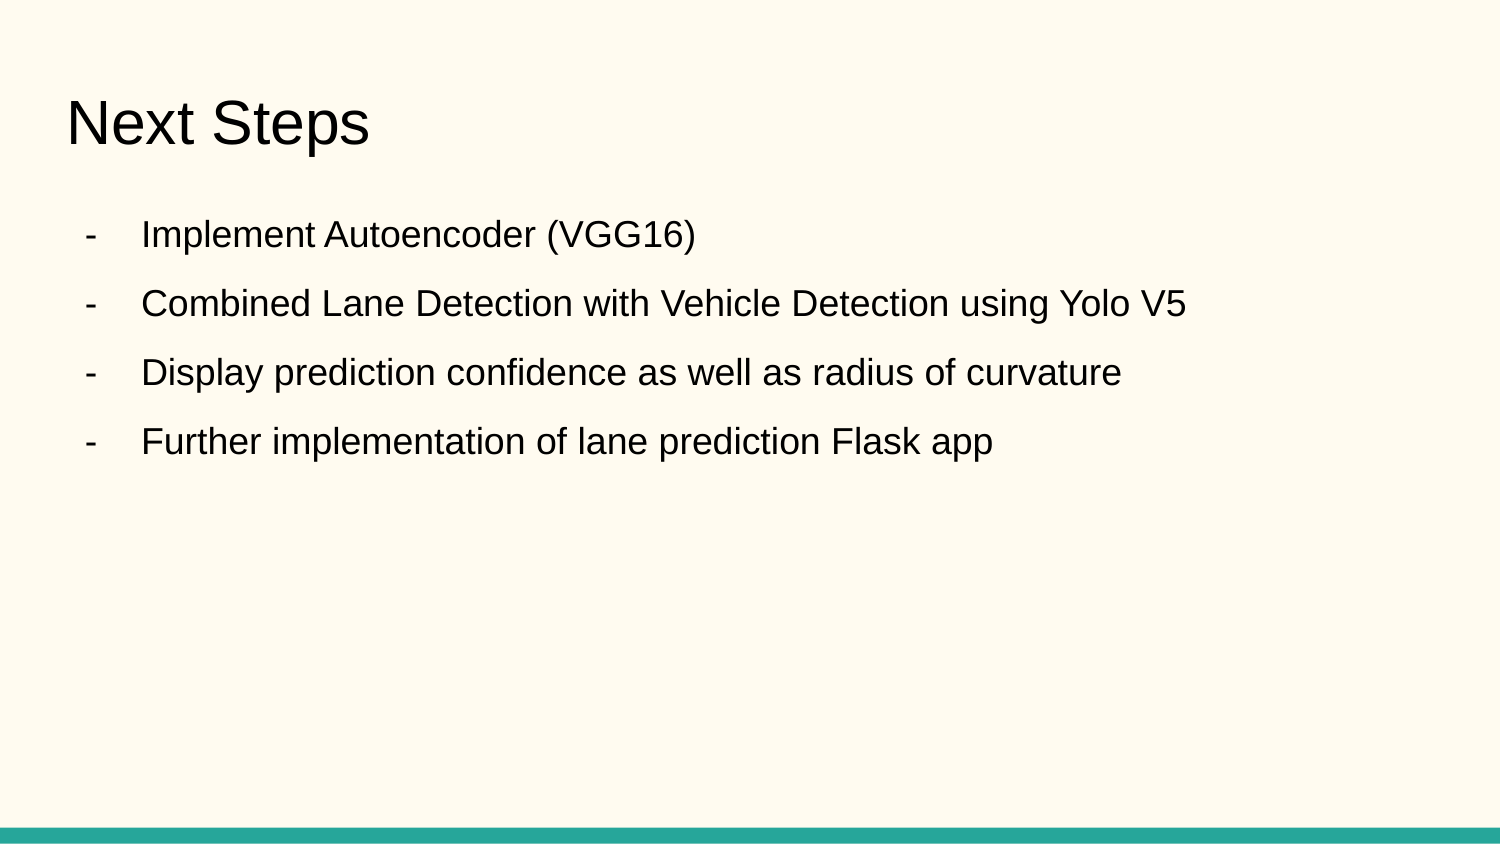

# Next Steps
Implement Autoencoder (VGG16)
Combined Lane Detection with Vehicle Detection using Yolo V5
Display prediction confidence as well as radius of curvature
Further implementation of lane prediction Flask app